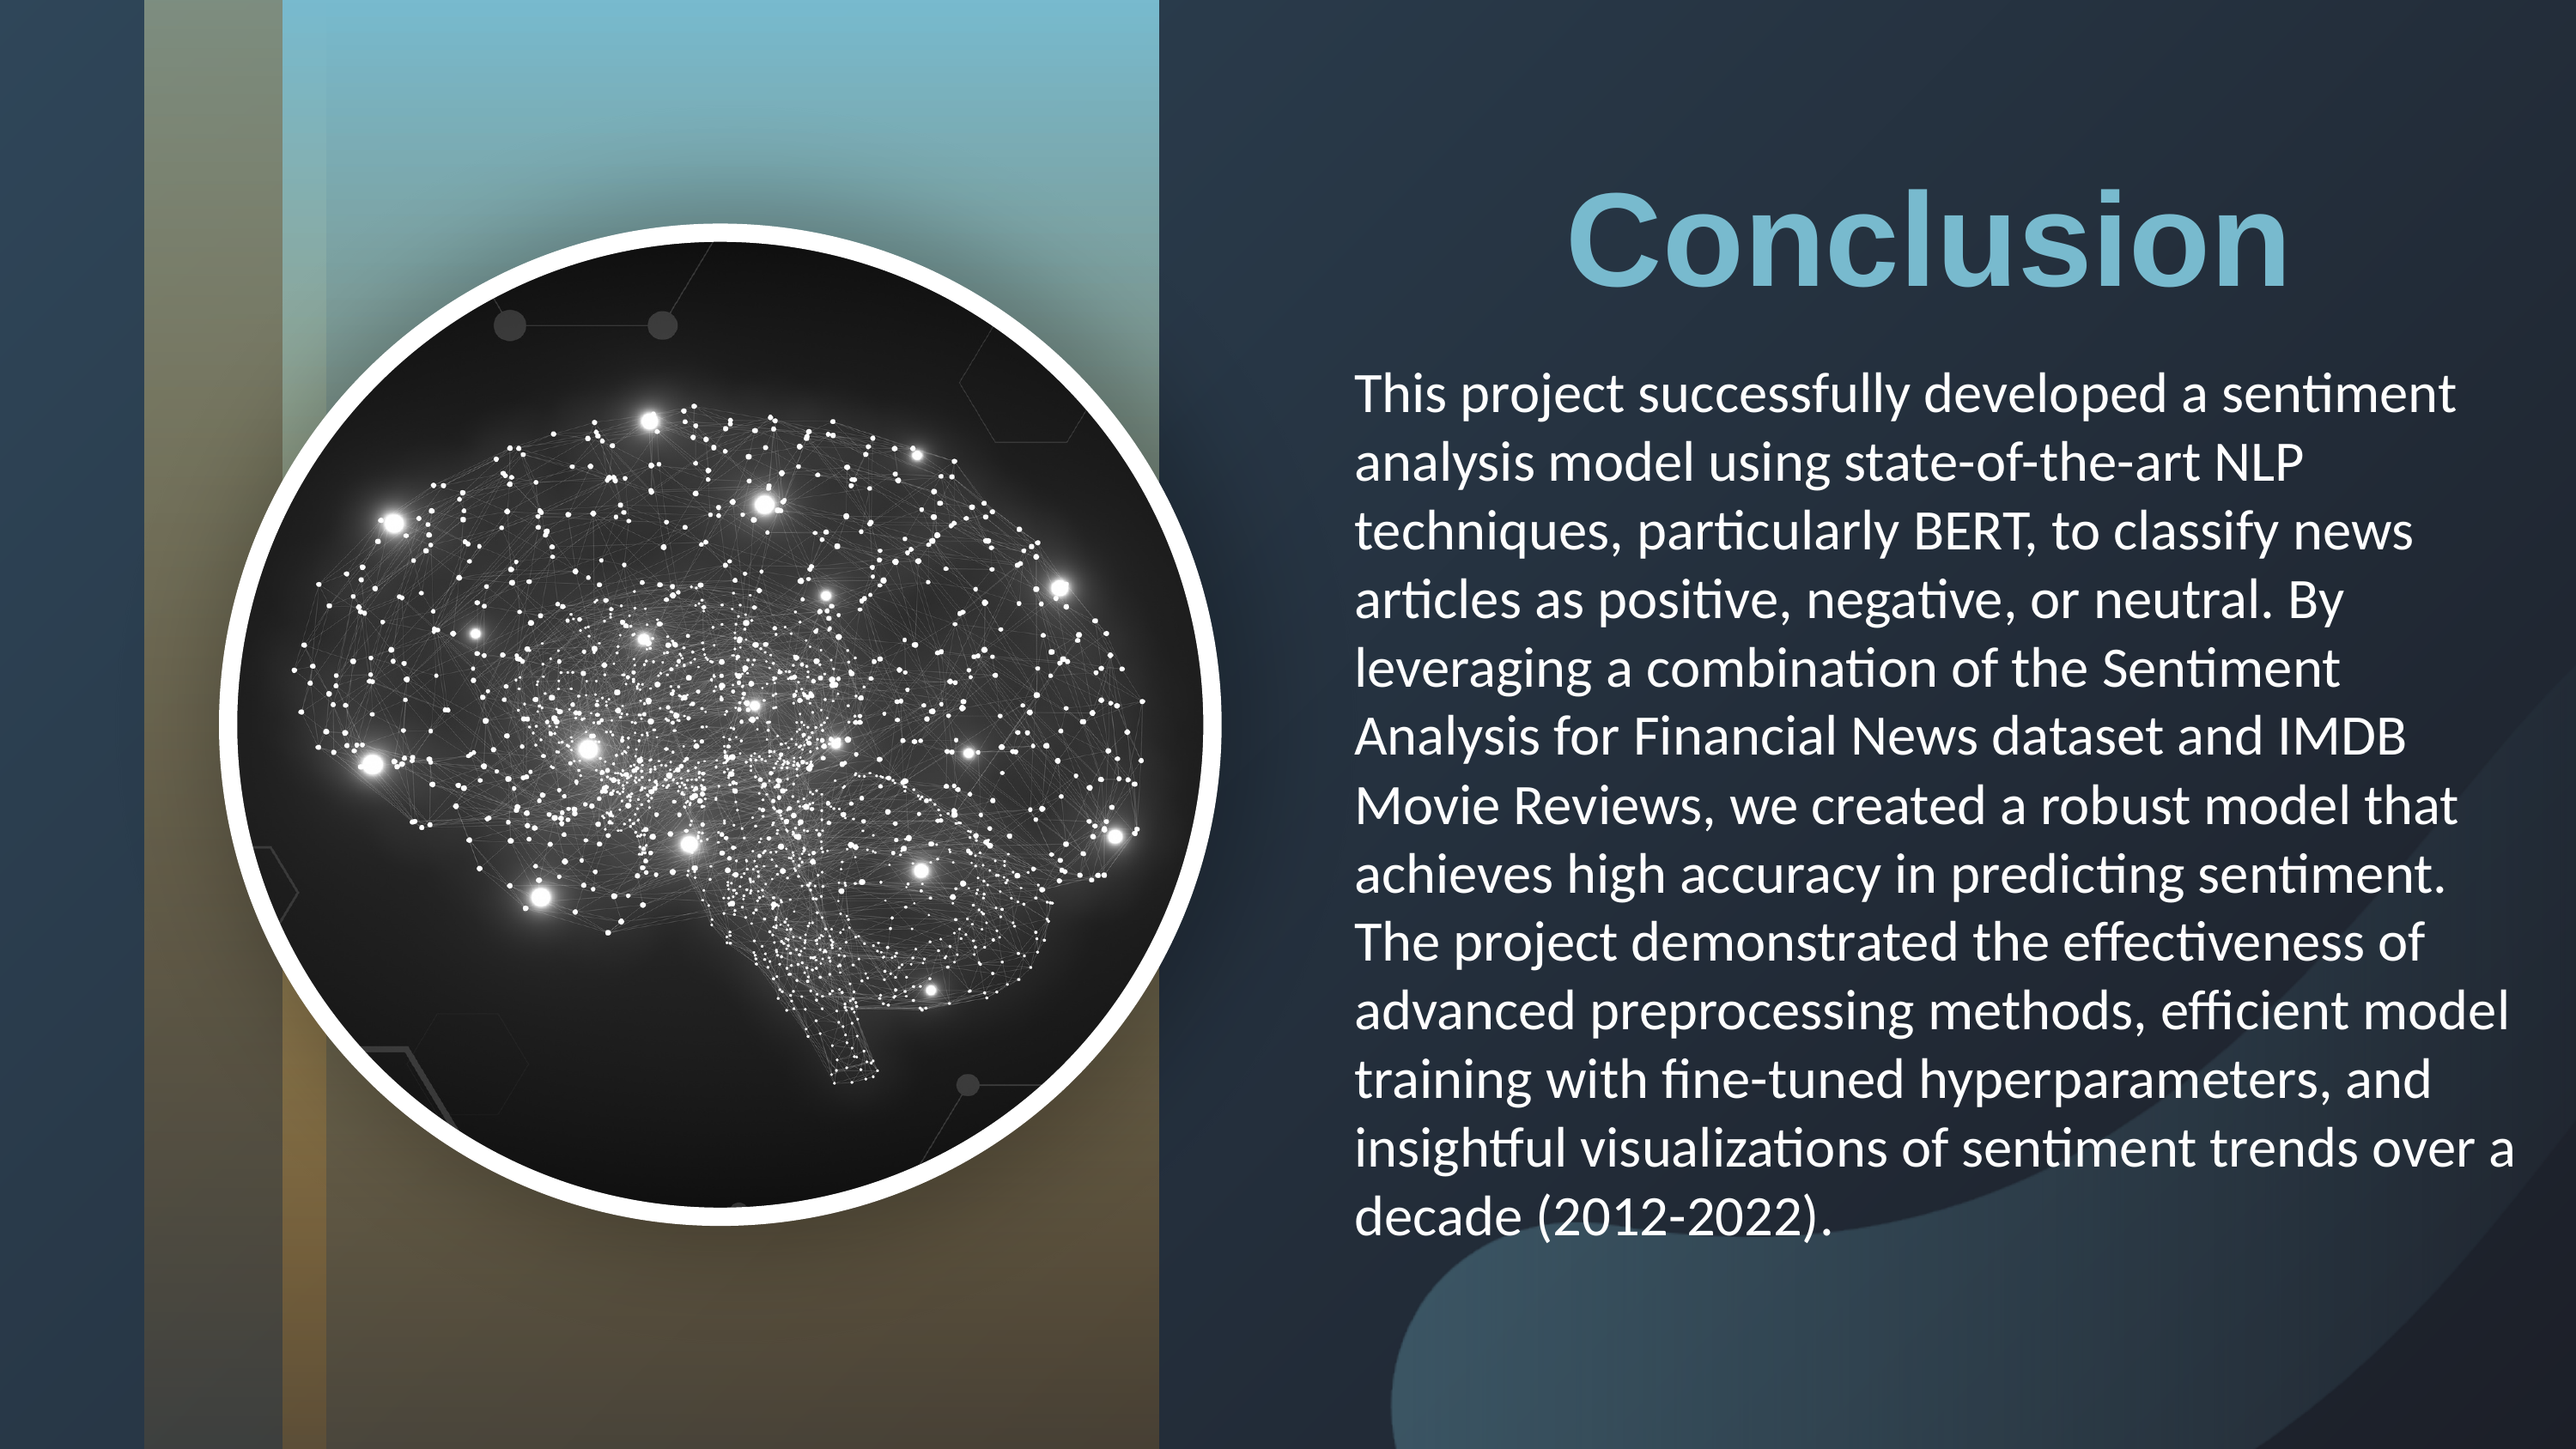

Conclusion

This project successfully developed a sentiment analysis model using state-of-the-art NLP techniques, particularly BERT, to classify news articles as positive, negative, or neutral. By leveraging a combination of the Sentiment Analysis for Financial News dataset and IMDB Movie Reviews, we created a robust model that achieves high accuracy in predicting sentiment. The project demonstrated the effectiveness of advanced preprocessing methods, efficient model training with fine-tuned hyperparameters, and insightful visualizations of sentiment trends over a decade (2012-2022).